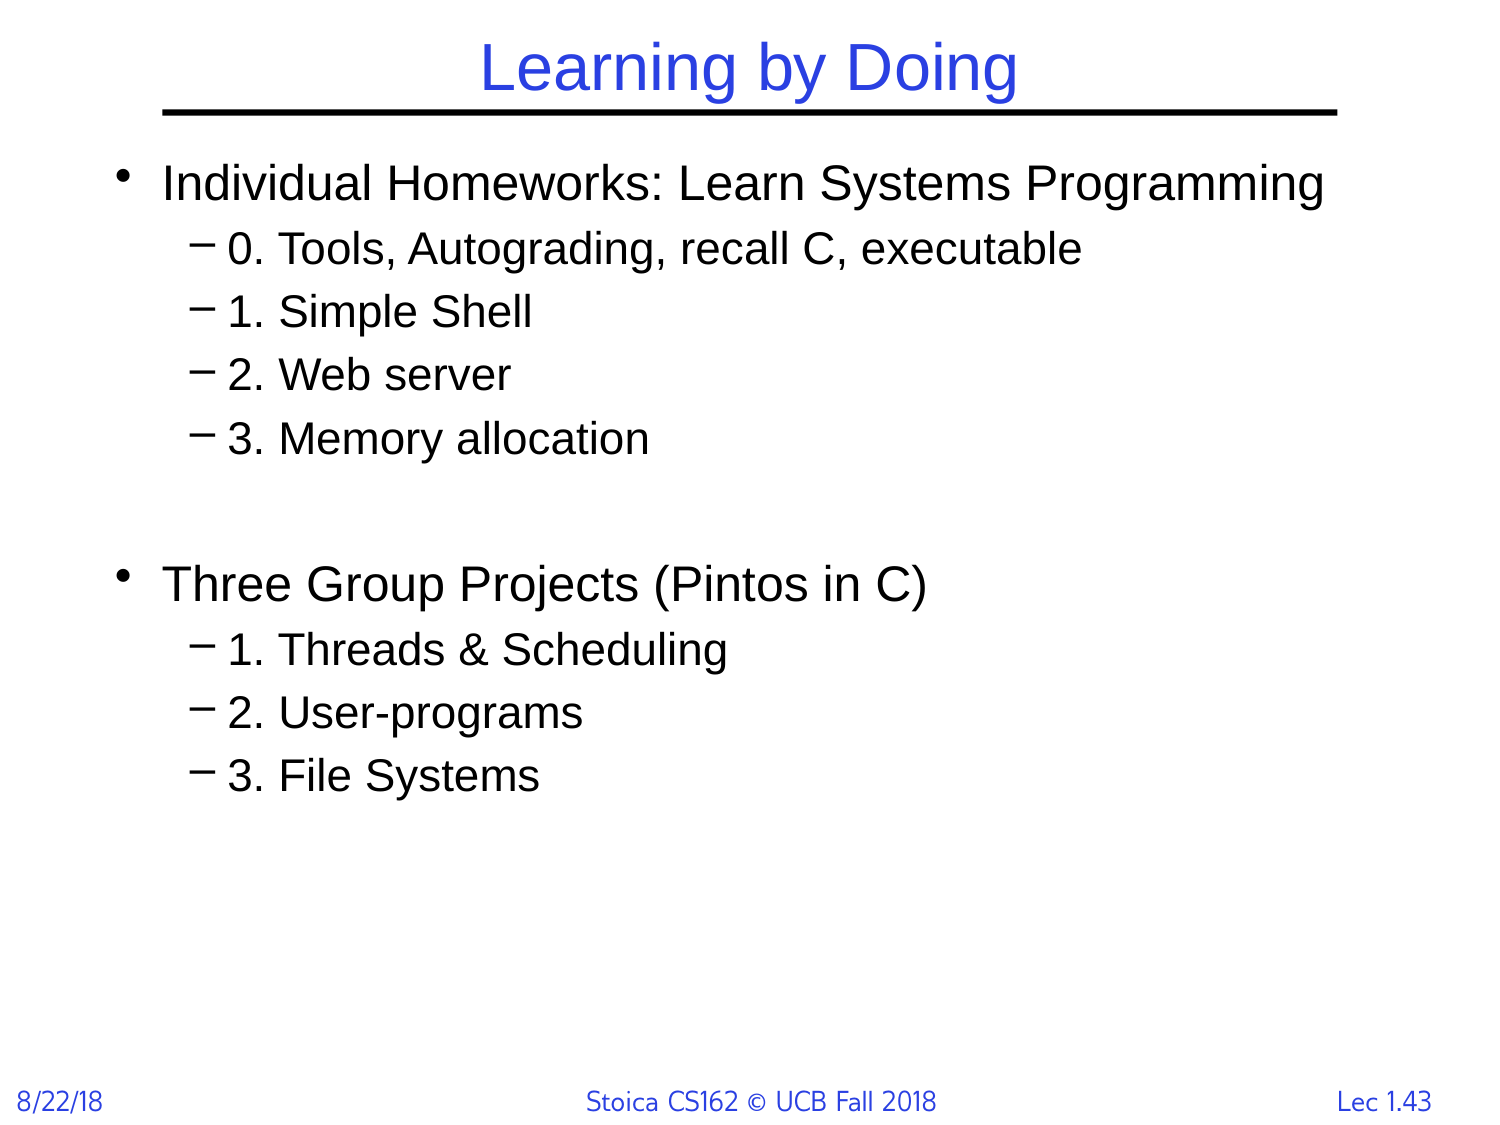

# Learning by Doing
Individual Homeworks: Learn Systems Programming
0. Tools, Autograding, recall C, executable
1. Simple Shell
2. Web server
3. Memory allocation

Three Group Projects (Pintos in C)
1. Threads & Scheduling
2. User-programs
3. File Systems